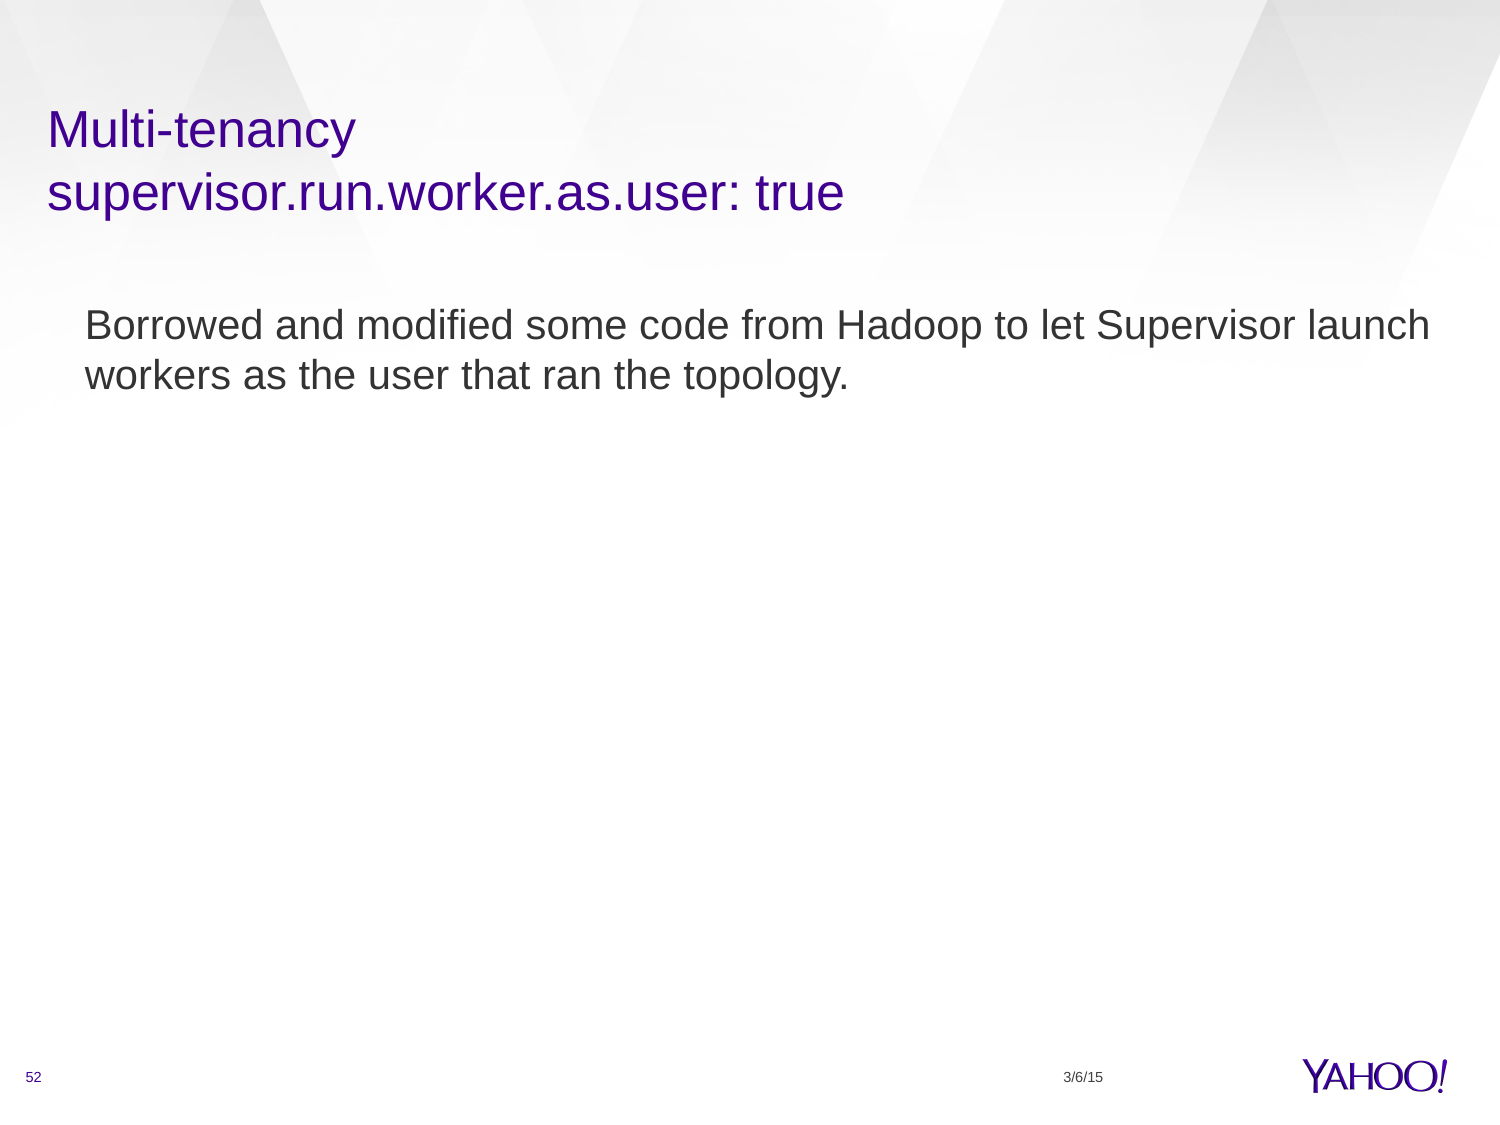

# Multi-tenancy supervisor.run.worker.as.user: true
Borrowed and modified some code from Hadoop to let Supervisor launch workers as the user that ran the topology.
52
3/6/15